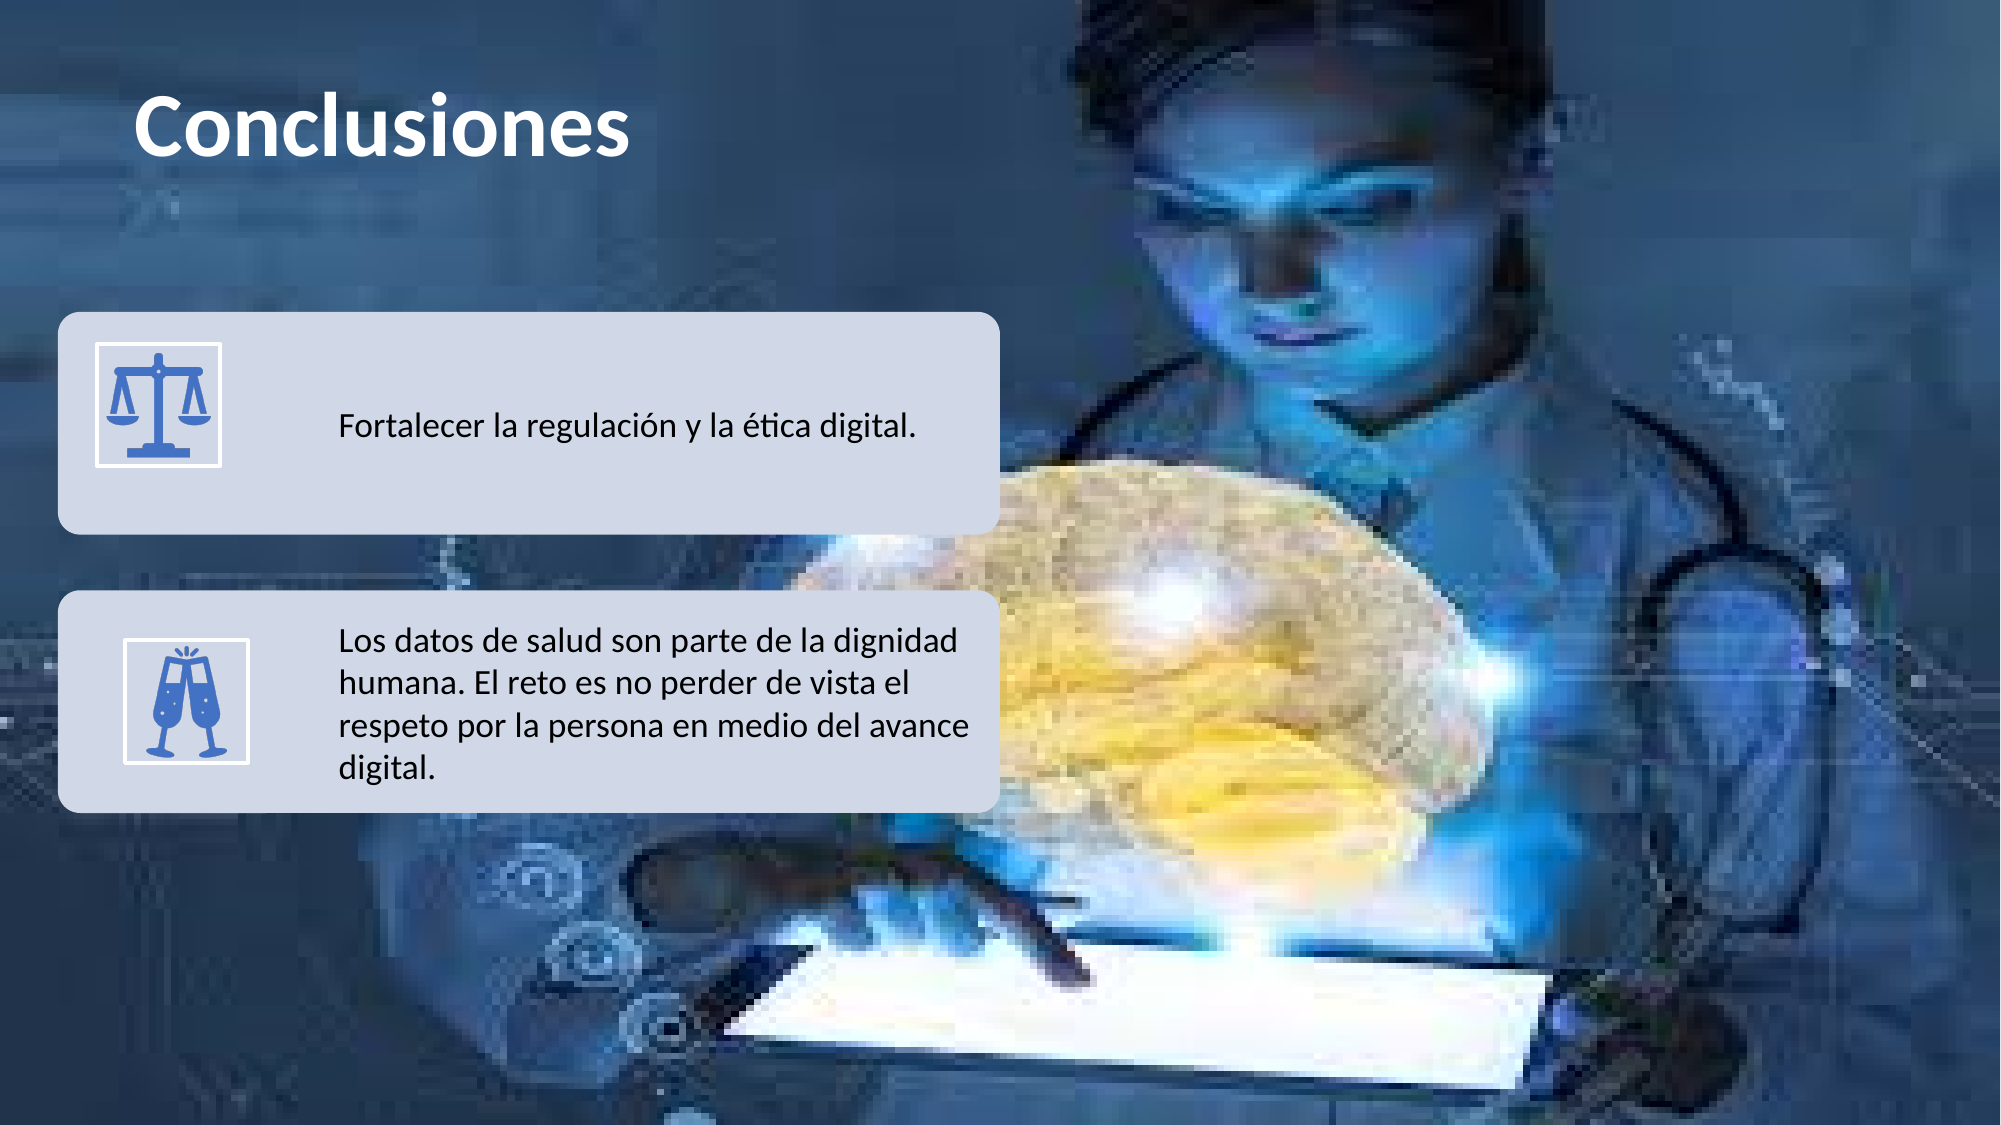

# Conclusiones
Fortalecer la regulación y la ética digital.
Los datos de salud son parte de la dignidad humana. El reto es no perder de vista el  respeto por la persona en medio del avance digital.